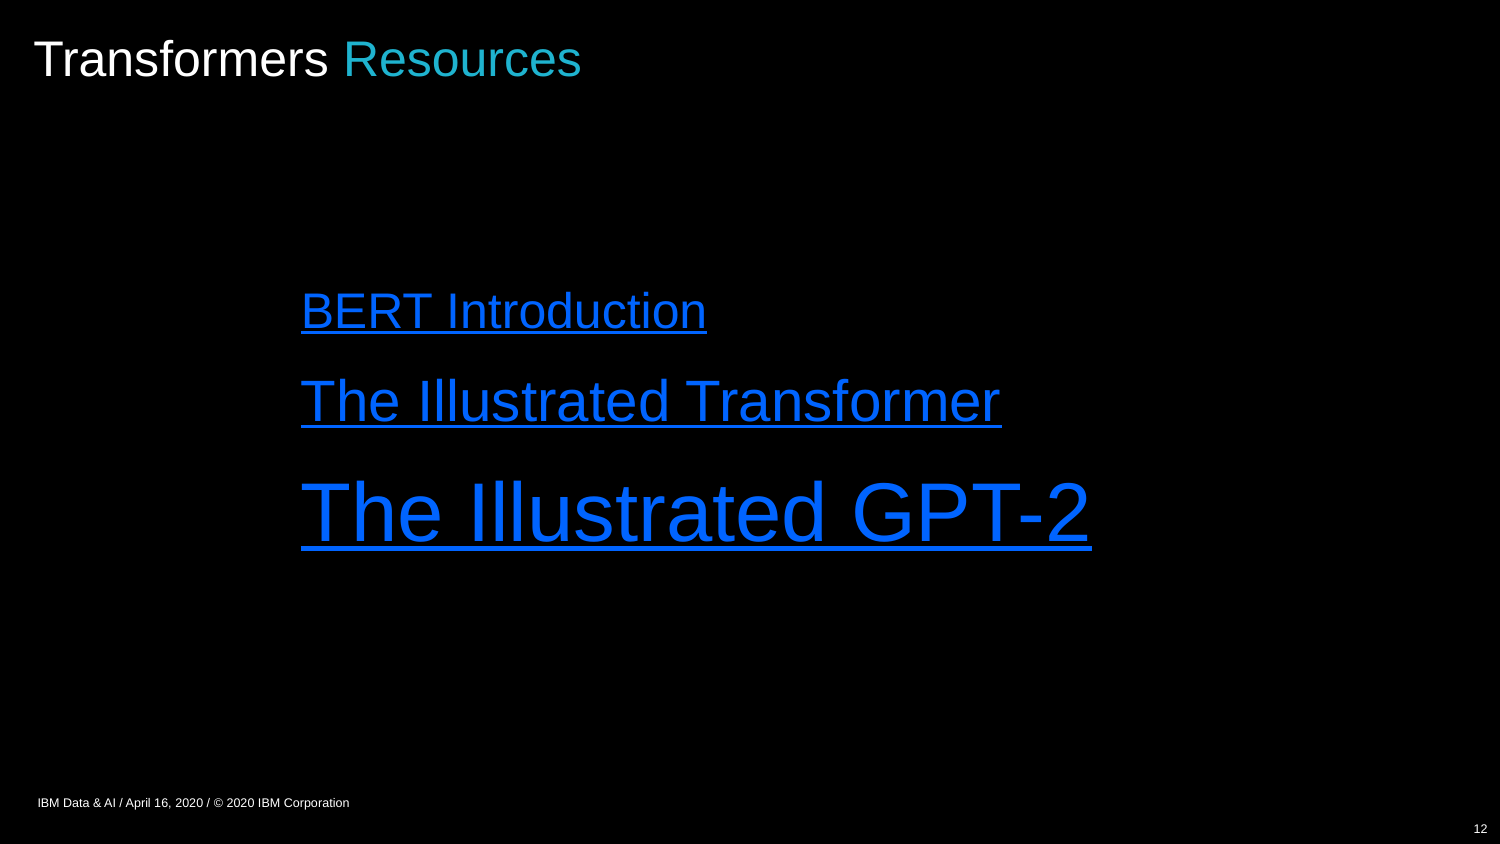

# Transformers Resources

BERT Introduction
The Illustrated Transformer
The Illustrated GPT-2
IBM Data & AI / April 16, 2020 / © 2020 IBM Corporation
12
12